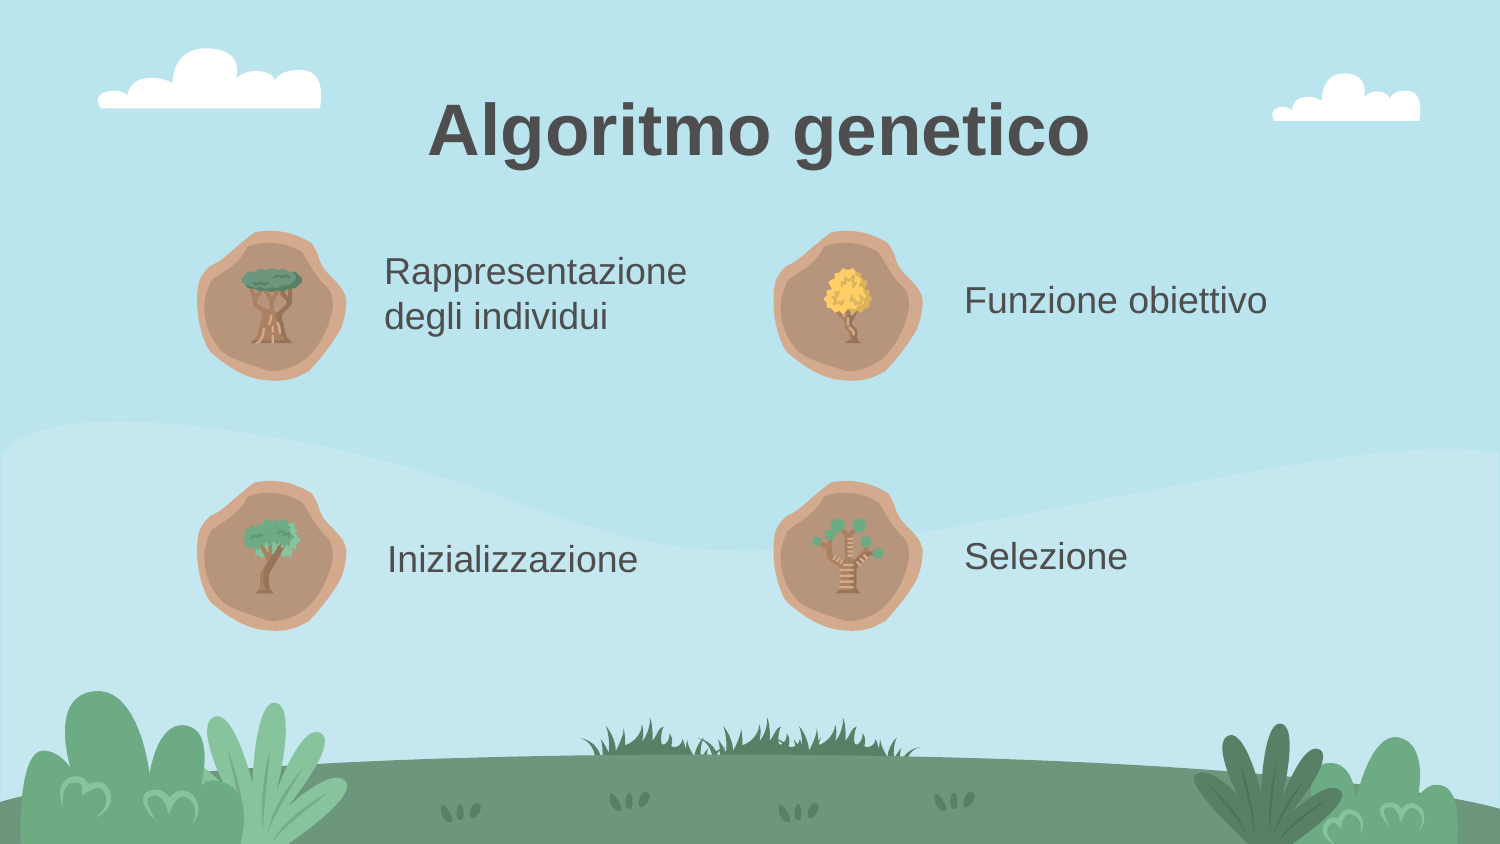

Algoritmo genetico

# Rappresentazione degli individui

Funzione obiettivo

Selezione
Inizializzazione